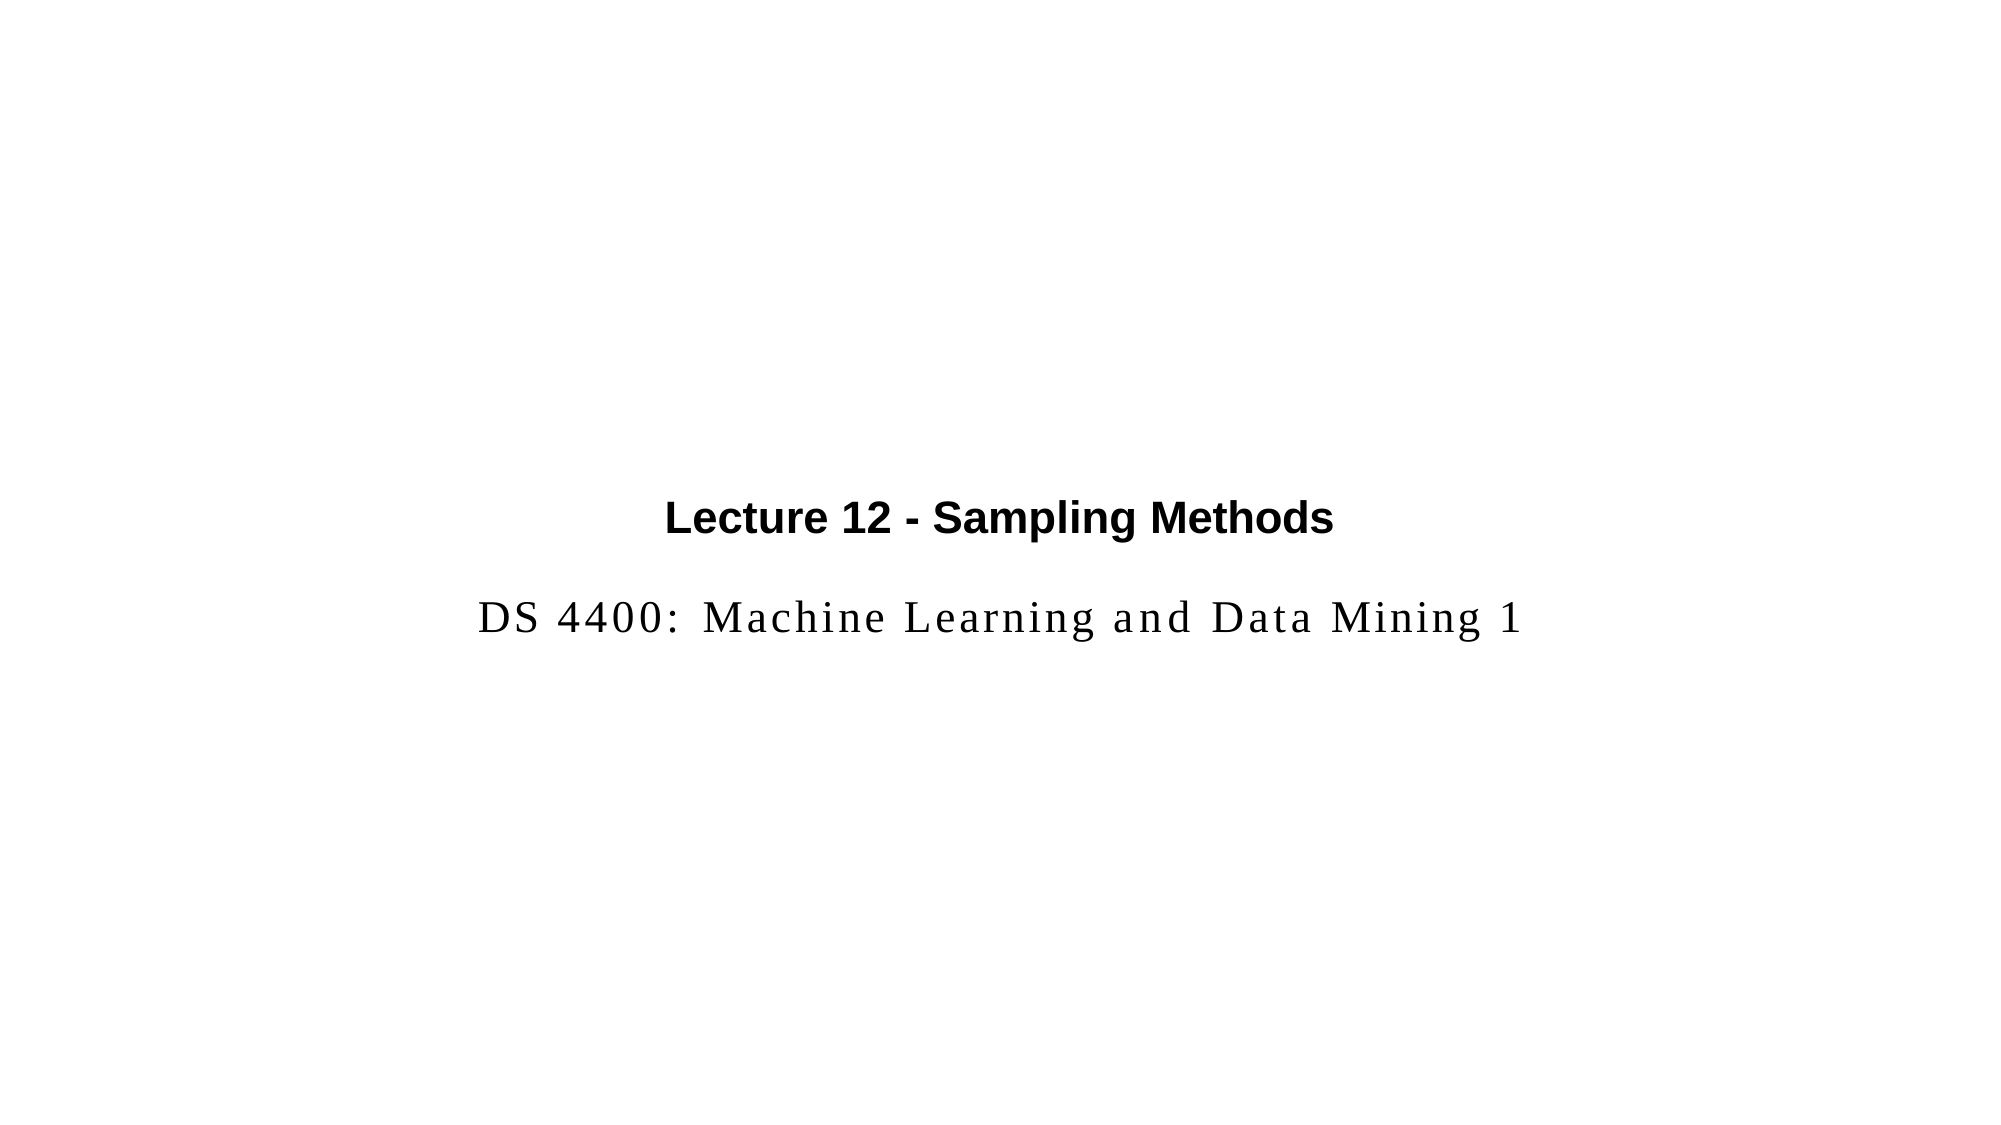

Lecture 12 - Sampling Methods
DS 4400: Machine Learning and Data Mining 1